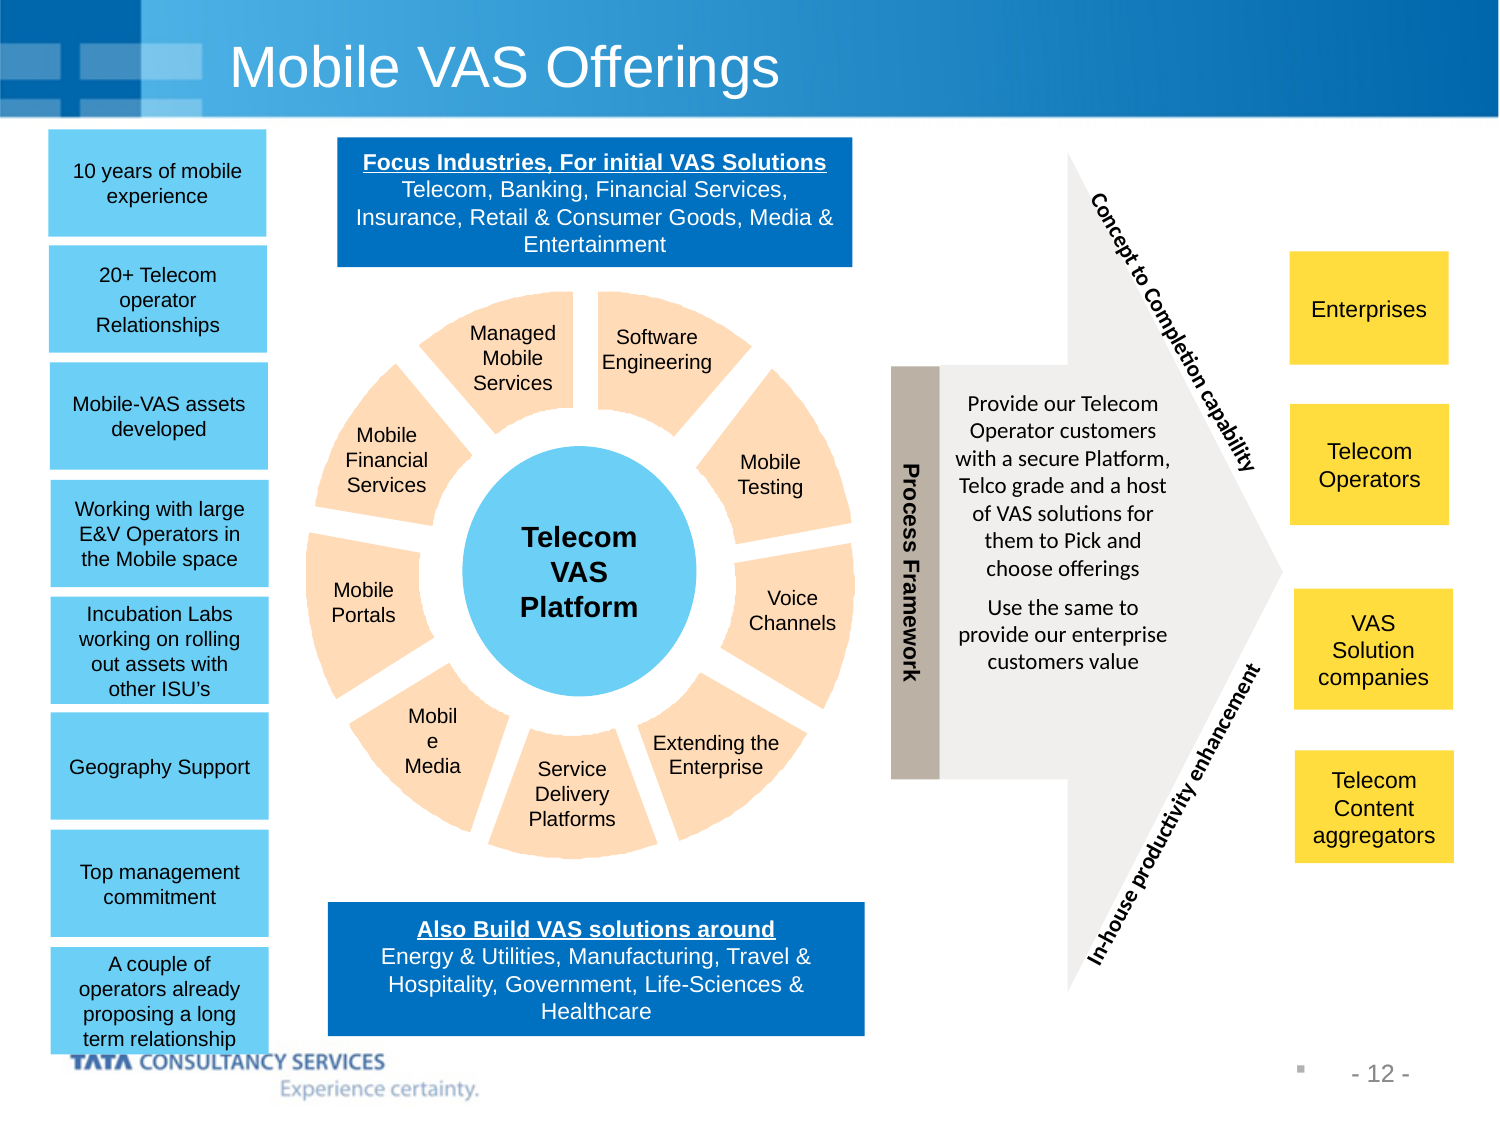

# Mobile VAS Offerings
10 years of mobile experience
Focus Industries, For initial VAS Solutions
Telecom, Banking, Financial Services, Insurance, Retail & Consumer Goods, Media & Entertainment
- 12 -
20+ Telecom operator Relationships
Enterprises

Software
Engineering
Concept to Completion capability
Managed Mobile Services
Mobile-VAS assets developed

Process Framework

Provide our Telecom Operator customers with a secure Platform, Telco grade and a host of VAS solutions for them to Pick and choose offerings
Use the same to provide our enterprise customers value

Telecom Operators
Mobile
Financial
Services
Telecom VAS Platform
Mobile
Testing
Working with large E&V Operators in the Mobile space

Mobile
Portals
Voice
Channels
VAS Solution companies
Incubation Labs working on rolling out assets with other ISU’s

Geography Support
Mobile
Media
Extending the Enterprise

Telecom Content aggregators
Service
Delivery
Platforms
In-house productivity enhancement
Top management commitment
Also Build VAS solutions around
Energy & Utilities, Manufacturing, Travel & Hospitality, Government, Life-Sciences & Healthcare
A couple of operators already proposing a long term relationship
- 12 -